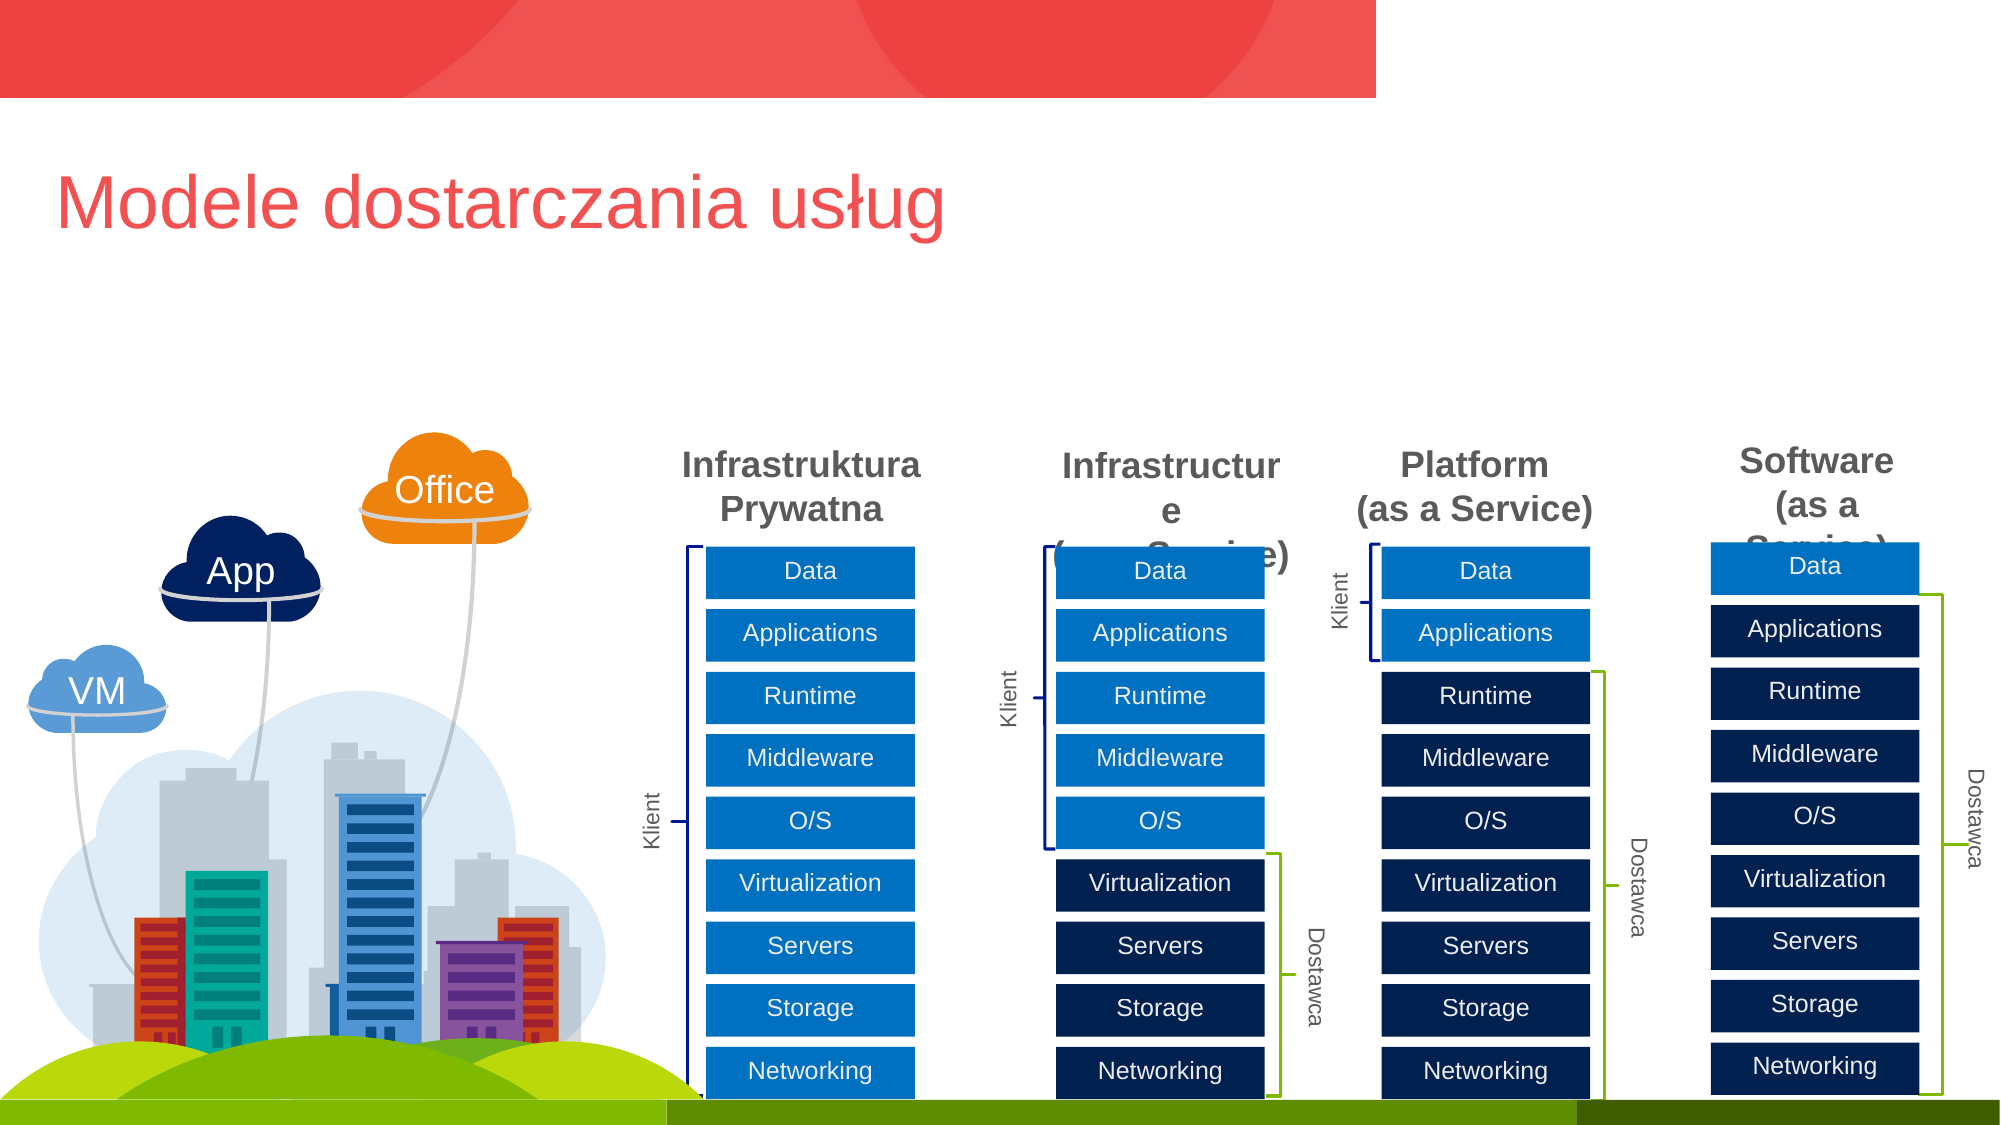

# Modele dostarczania usług

Office

Software
(as a Service)
Data

Applications
Runtime
Middleware
Dostawca
O/S
Virtualization
Servers
Storage
Networking
Platform
(as a Service)

Data
Klient
Applications

Runtime
Middleware
O/S
Dostawca
Virtualization
Servers
Storage
Networking
Infrastruktura Prywatna
Data
Applications

Runtime
Middleware
Klient
O/S
Virtualization
Servers
Storage
Networking

Infrastructure
(as a Service)

Data
Applications
Klient
Runtime
Middleware
O/S

Virtualization
Dostawca
Servers
Storage
Networking
App

VM